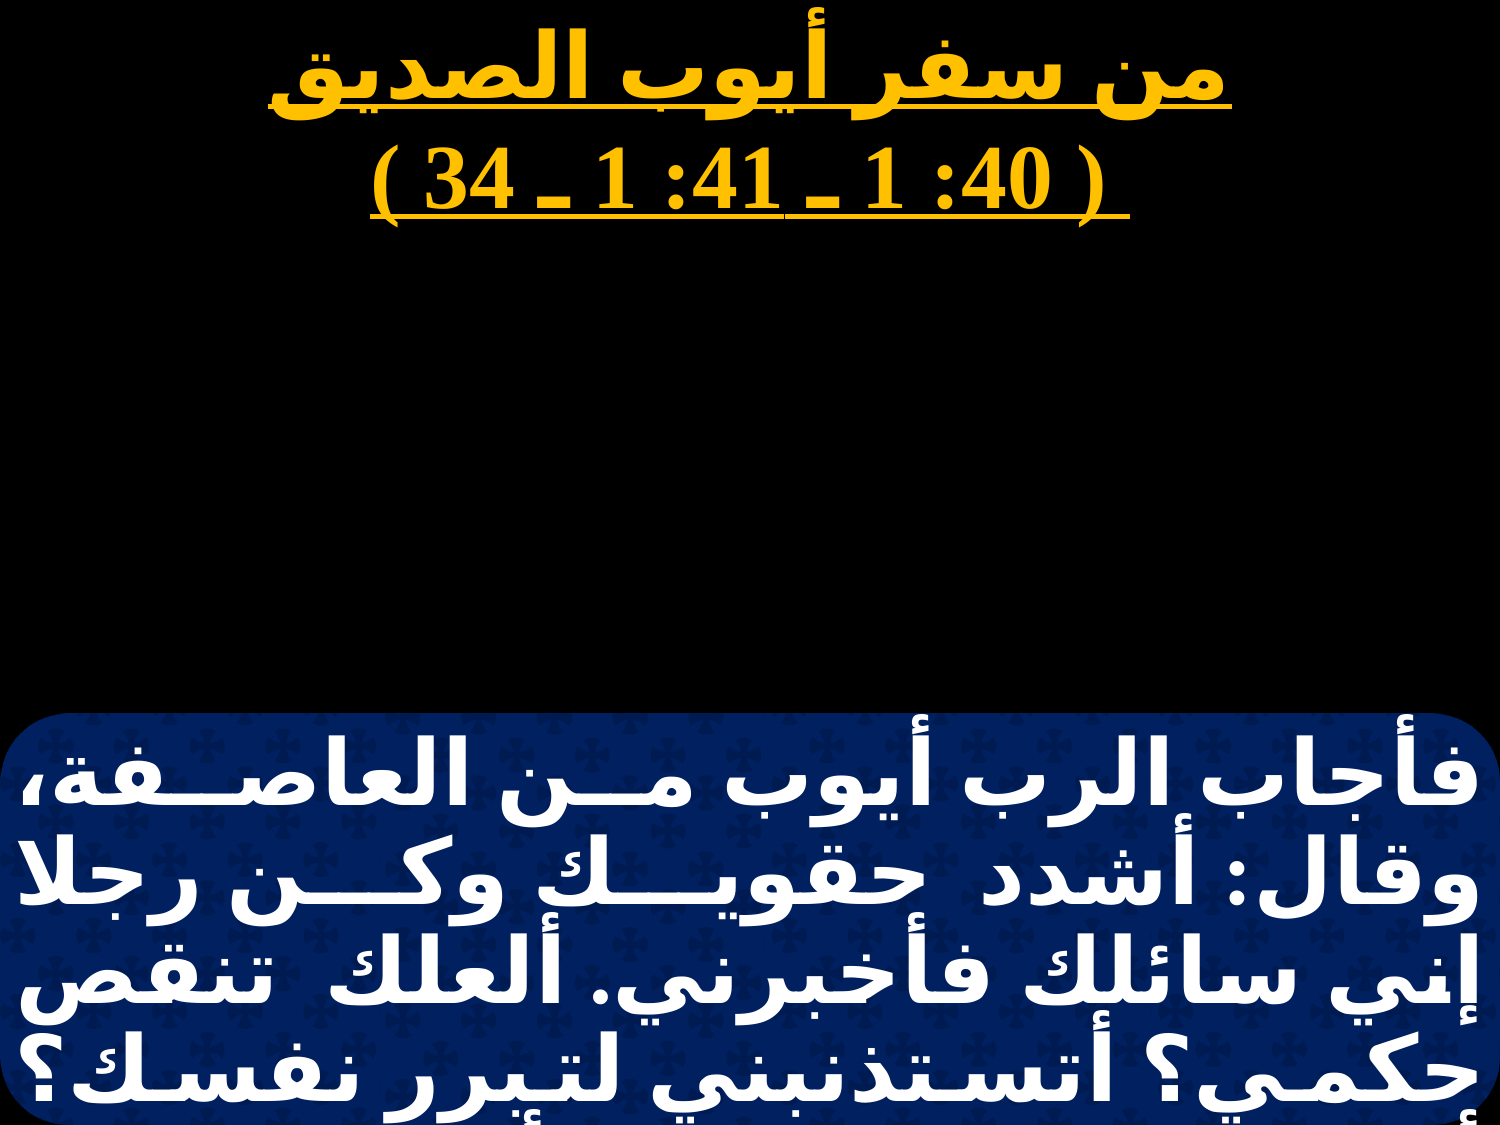

من سفر أيوب الصديق
 ( 40: 1 ـ 41: 1 ـ 34 )
فأجاب الرب أيوب من العاصفة، وقال: أشدد  حقويك وكن رجلا إني سائلك فأخبرني. ألعلك  تنقص حكمي؟ أتستذنبني لتبرر نفسك؟ ألك مثل  ذراع الله؟ أترعد بمثل صوته؟ إذا فتزين الآن